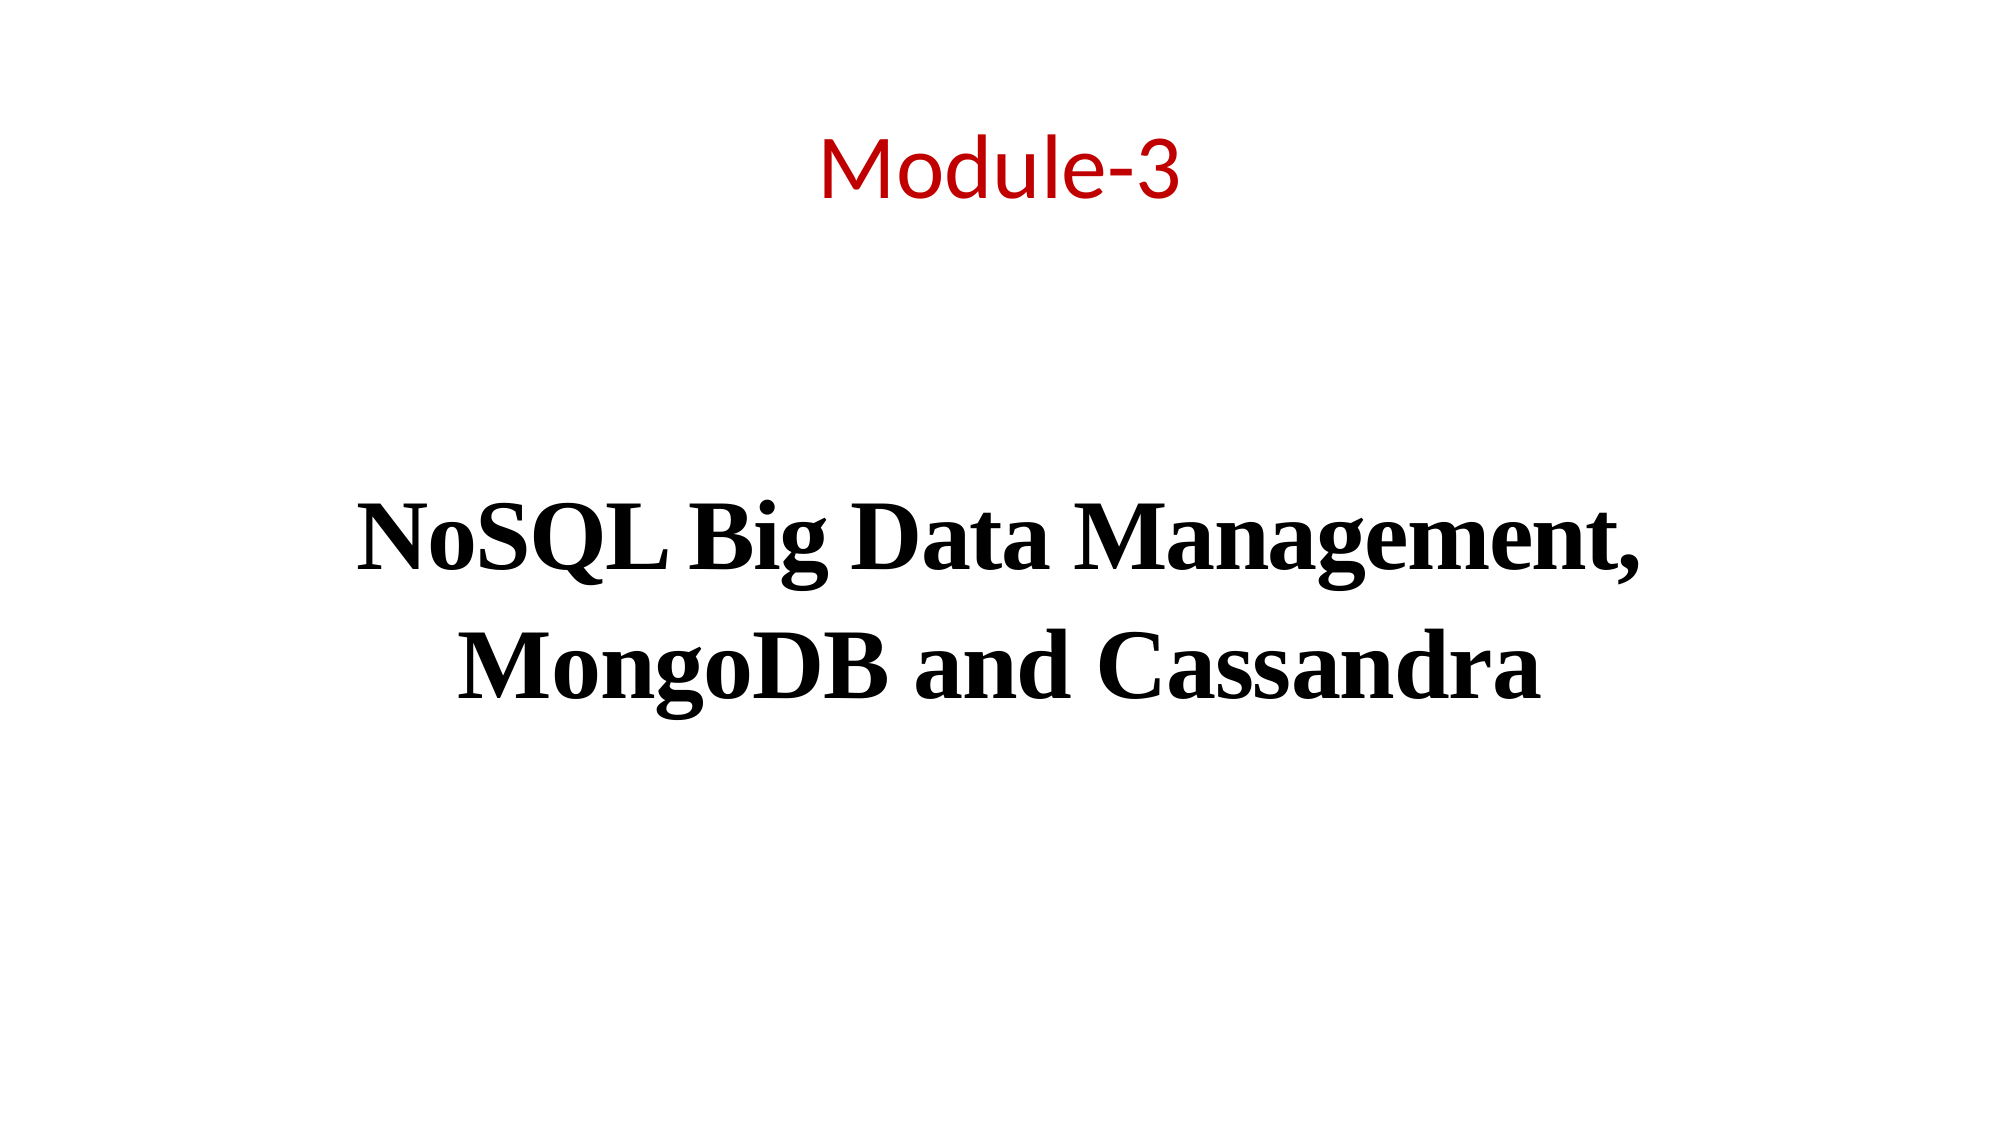

# Module-3

NoSQL Big Data Management,
MongoDB and Cassandra